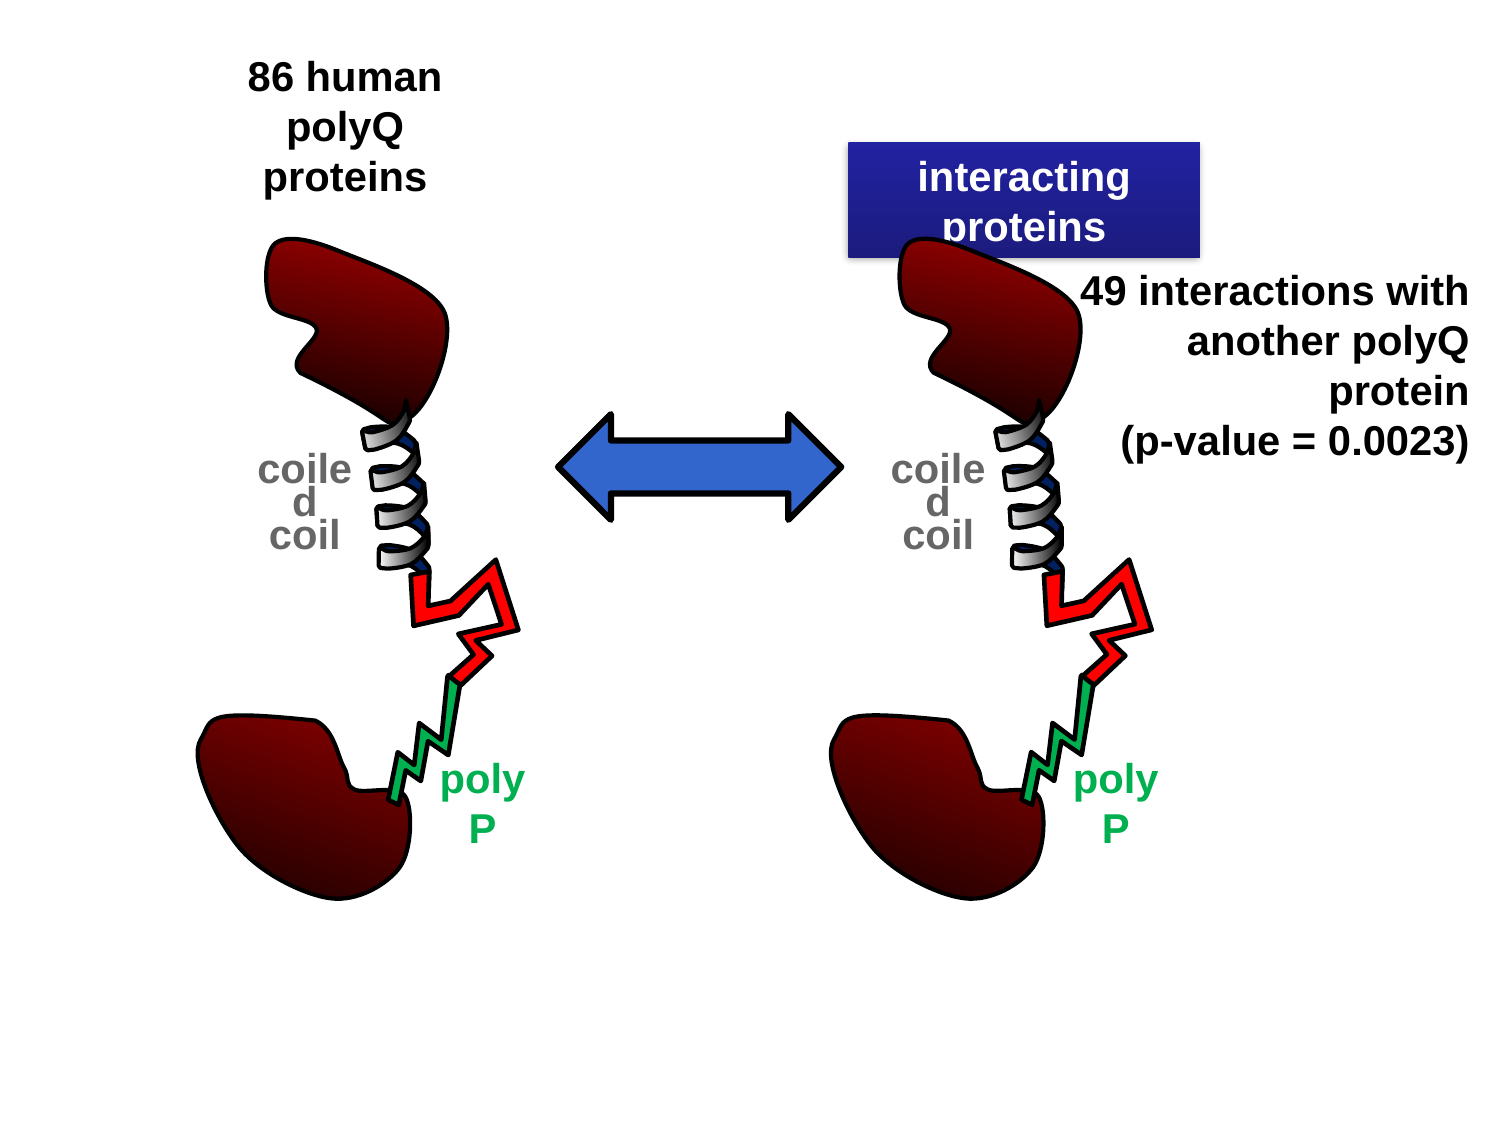

86 human polyQ proteins
interacting proteins

coiled coil

polyP
49 interactions with
another polyQ protein
(p-value = 0.0023)

coiled coil

polyP